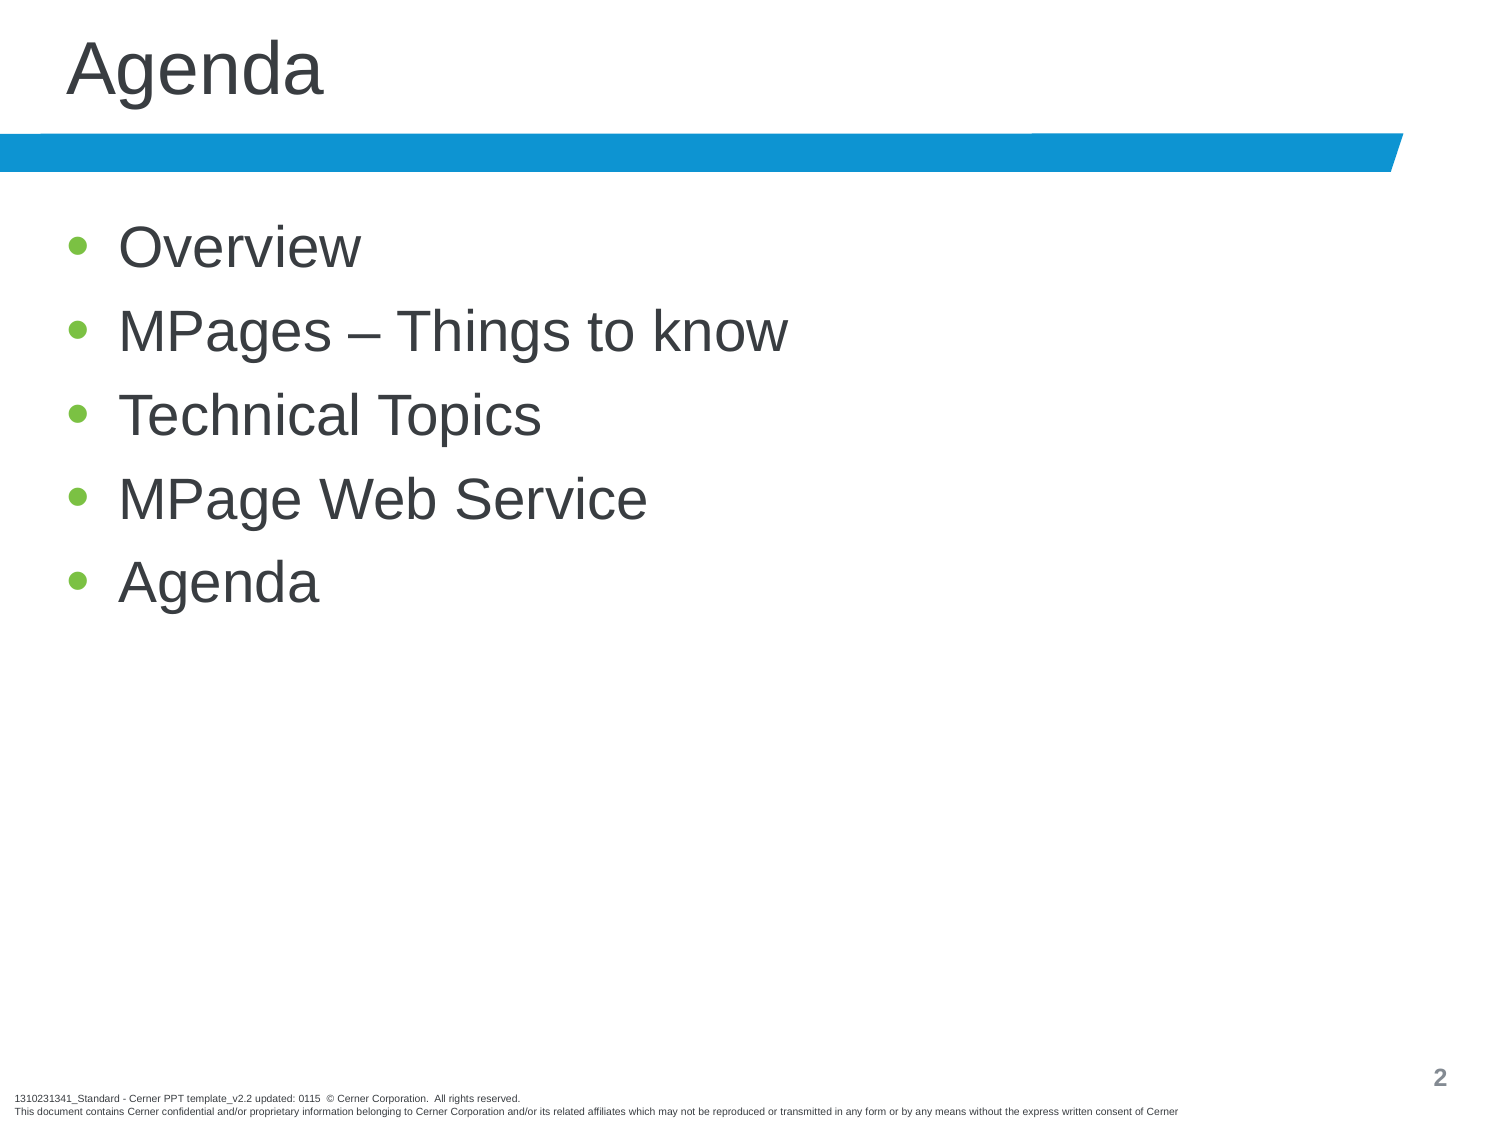

# Agenda
Overview
MPages – Things to know
Technical Topics
MPage Web Service
Agenda